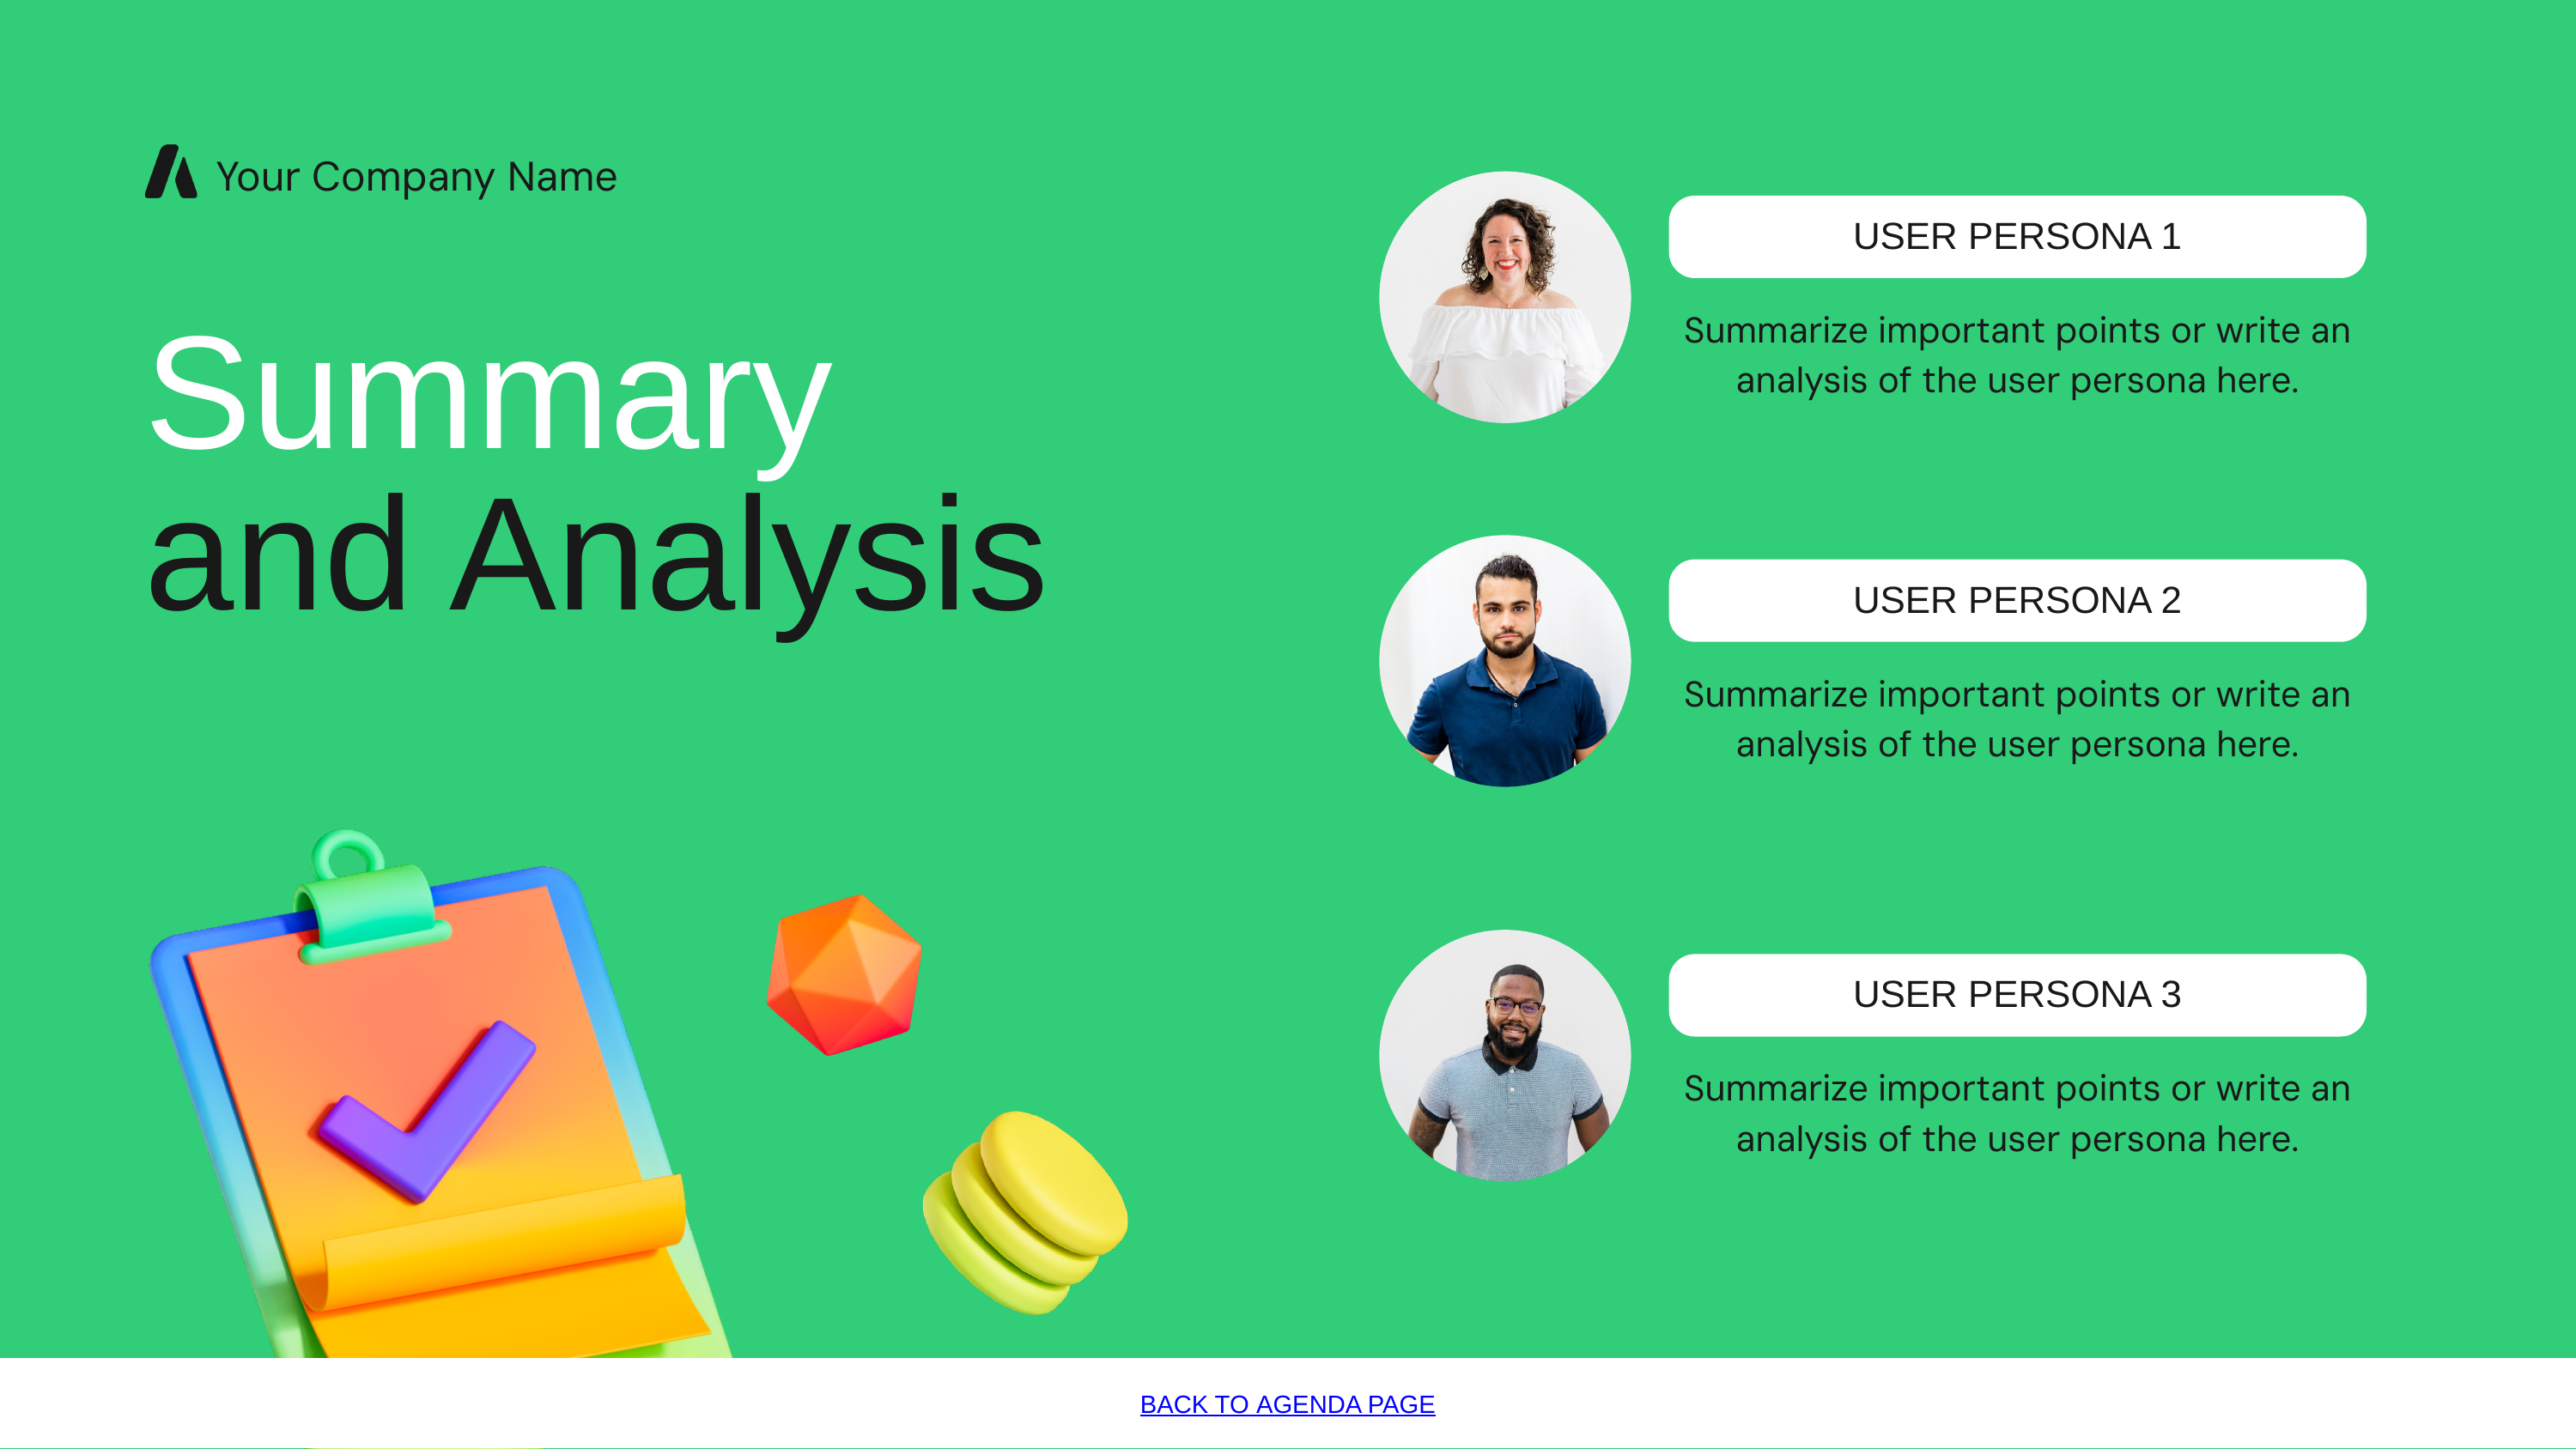

Your Company Name

USER PERSONA 1
Summarize important points or write an analysis of the user persona here.
Summary
and Analysis

USER PERSONA 2
Summarize important points or write an analysis of the user persona here.

USER PERSONA 3
Summarize important points or write an analysis of the user persona here.

BACK TO AGENDA PAGE